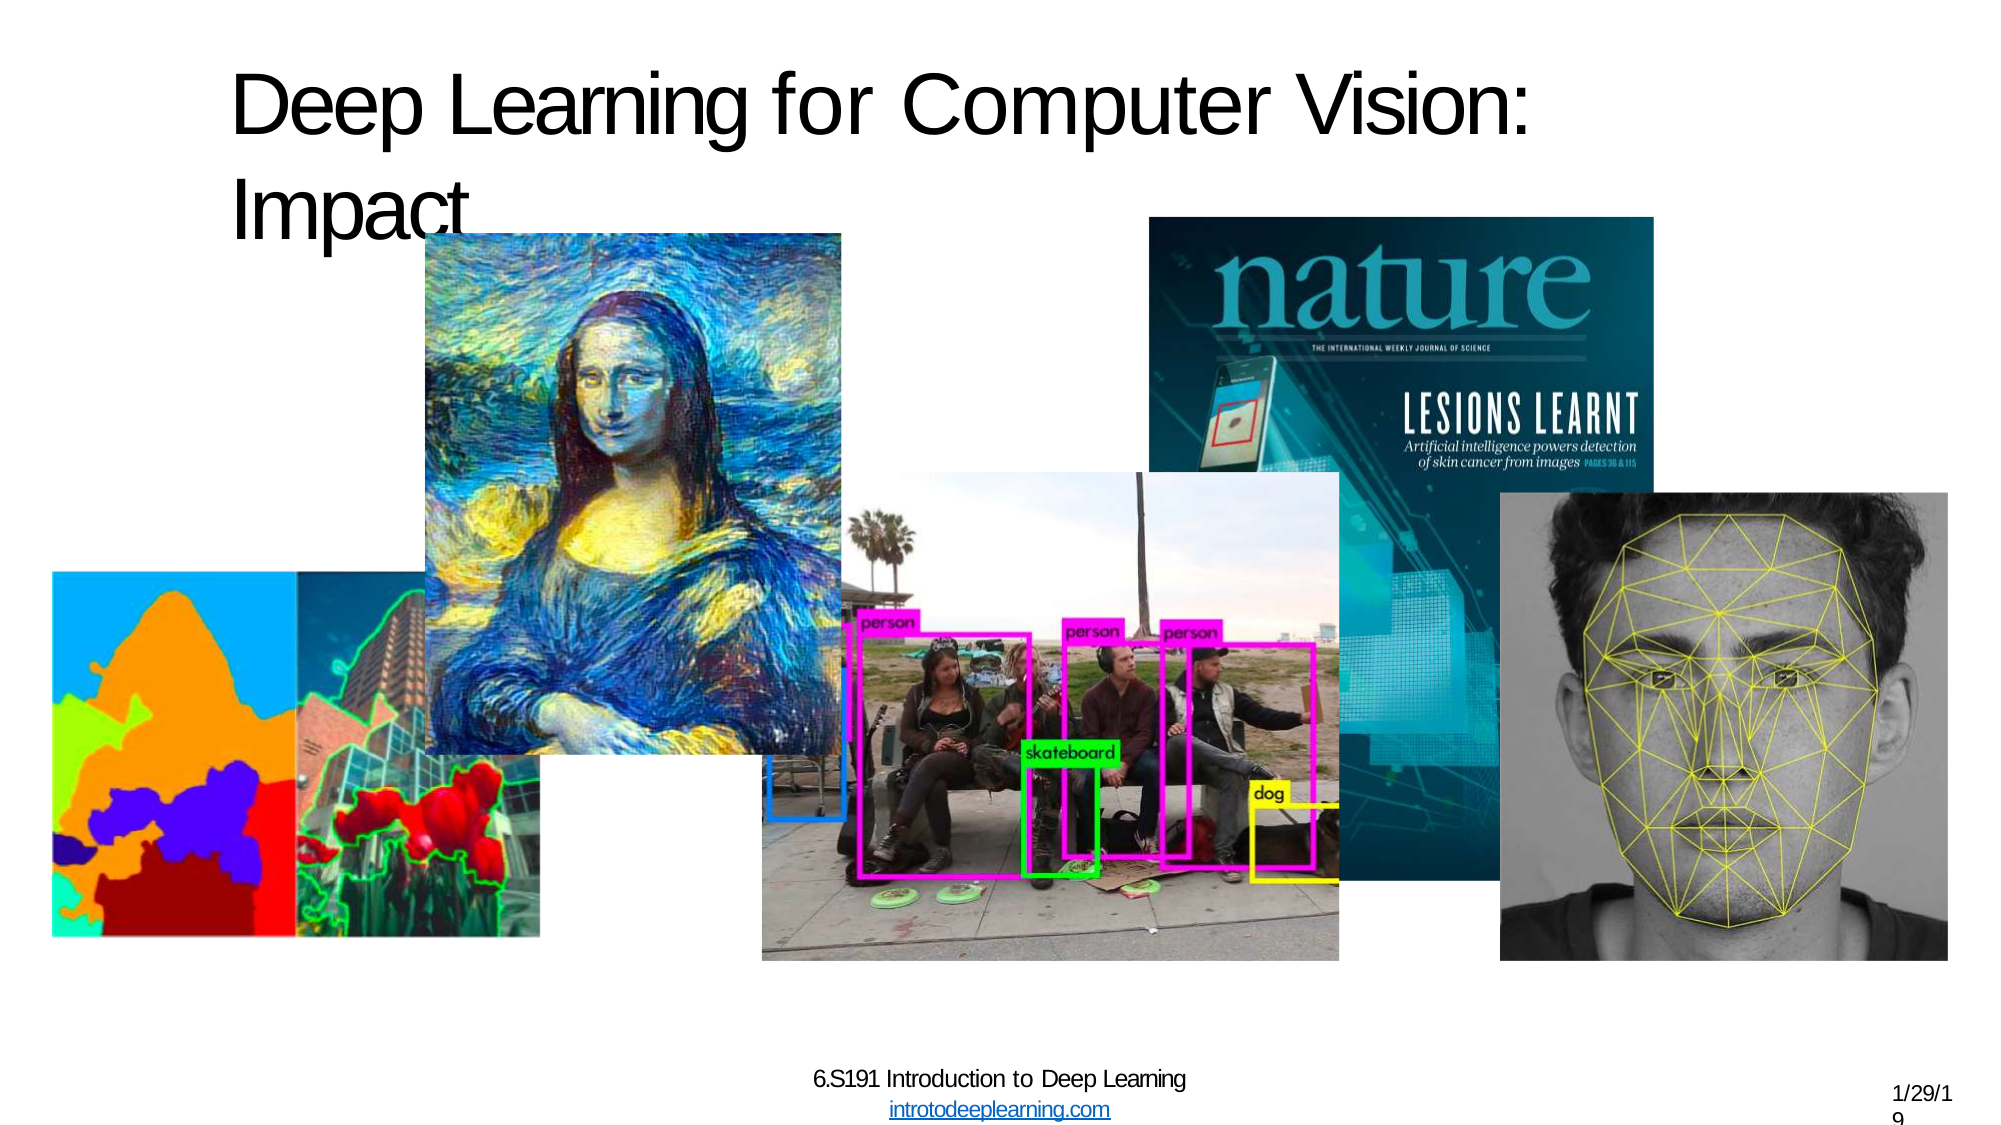

# Deep Learning for Computer Vision: Impact

6.S191 Introduction to Deep Learning
introtodeeplearning.com
1/29/19